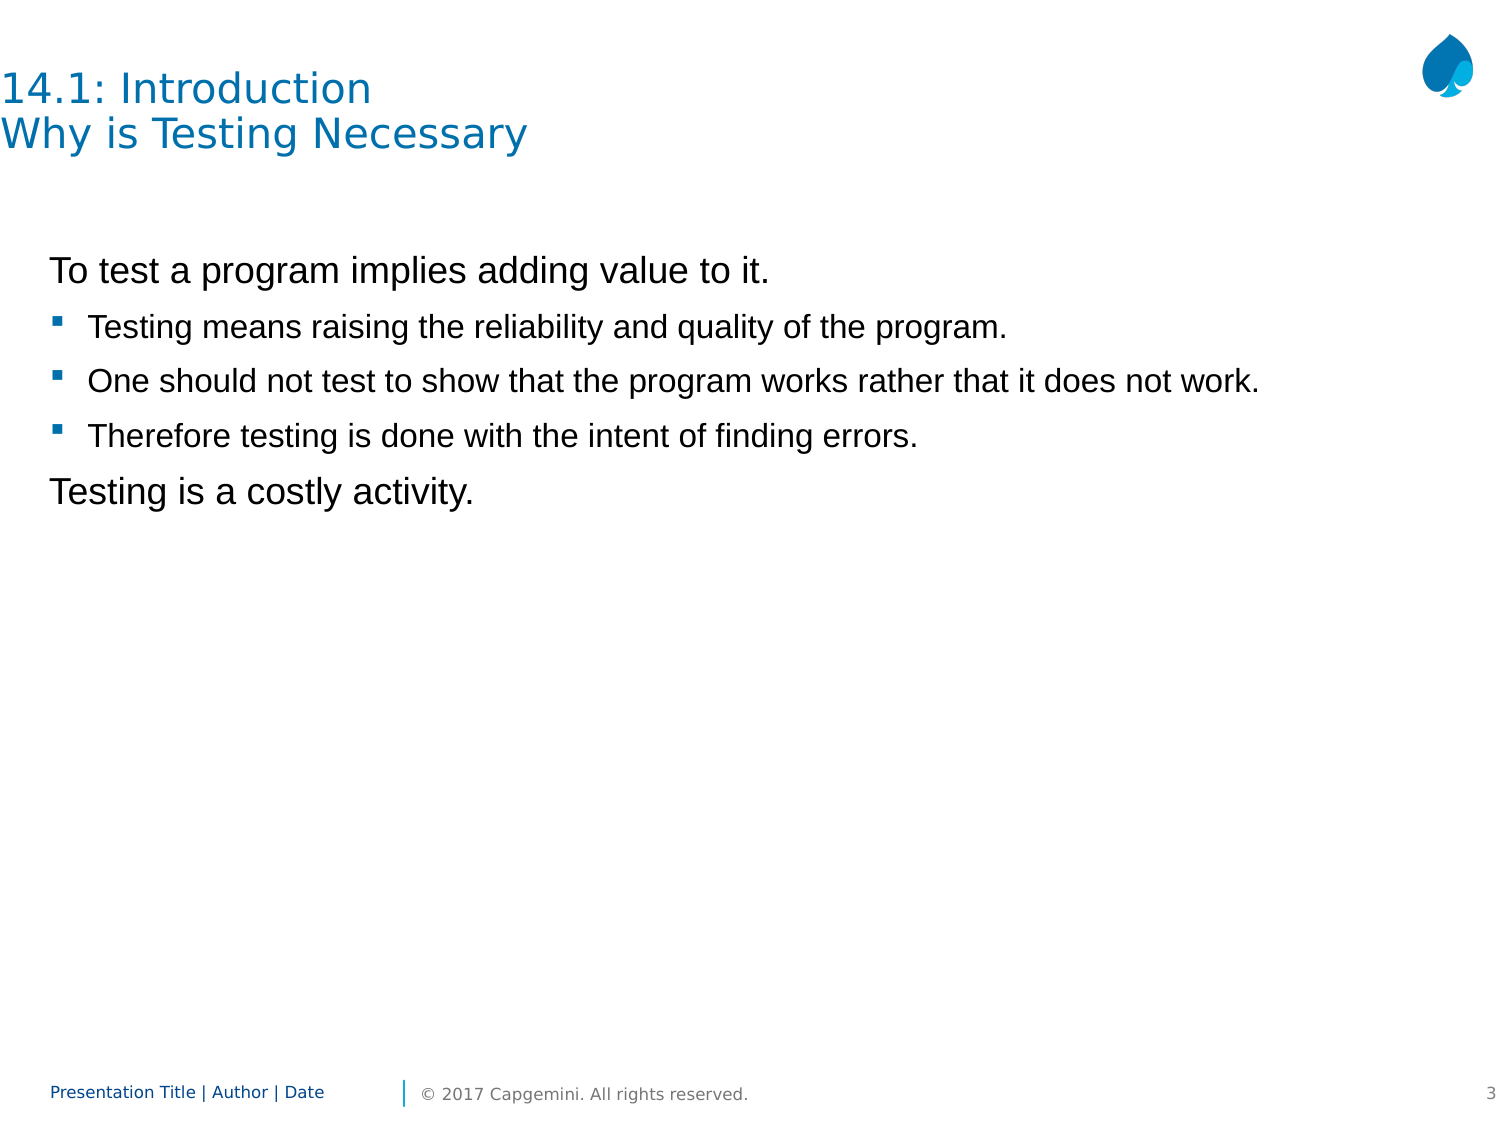

14.1: Introduction
Why is Testing Necessary
To test a program implies adding value to it.
Testing means raising the reliability and quality of the program.
One should not test to show that the program works rather that it does not work.
Therefore testing is done with the intent of finding errors.
Testing is a costly activity.